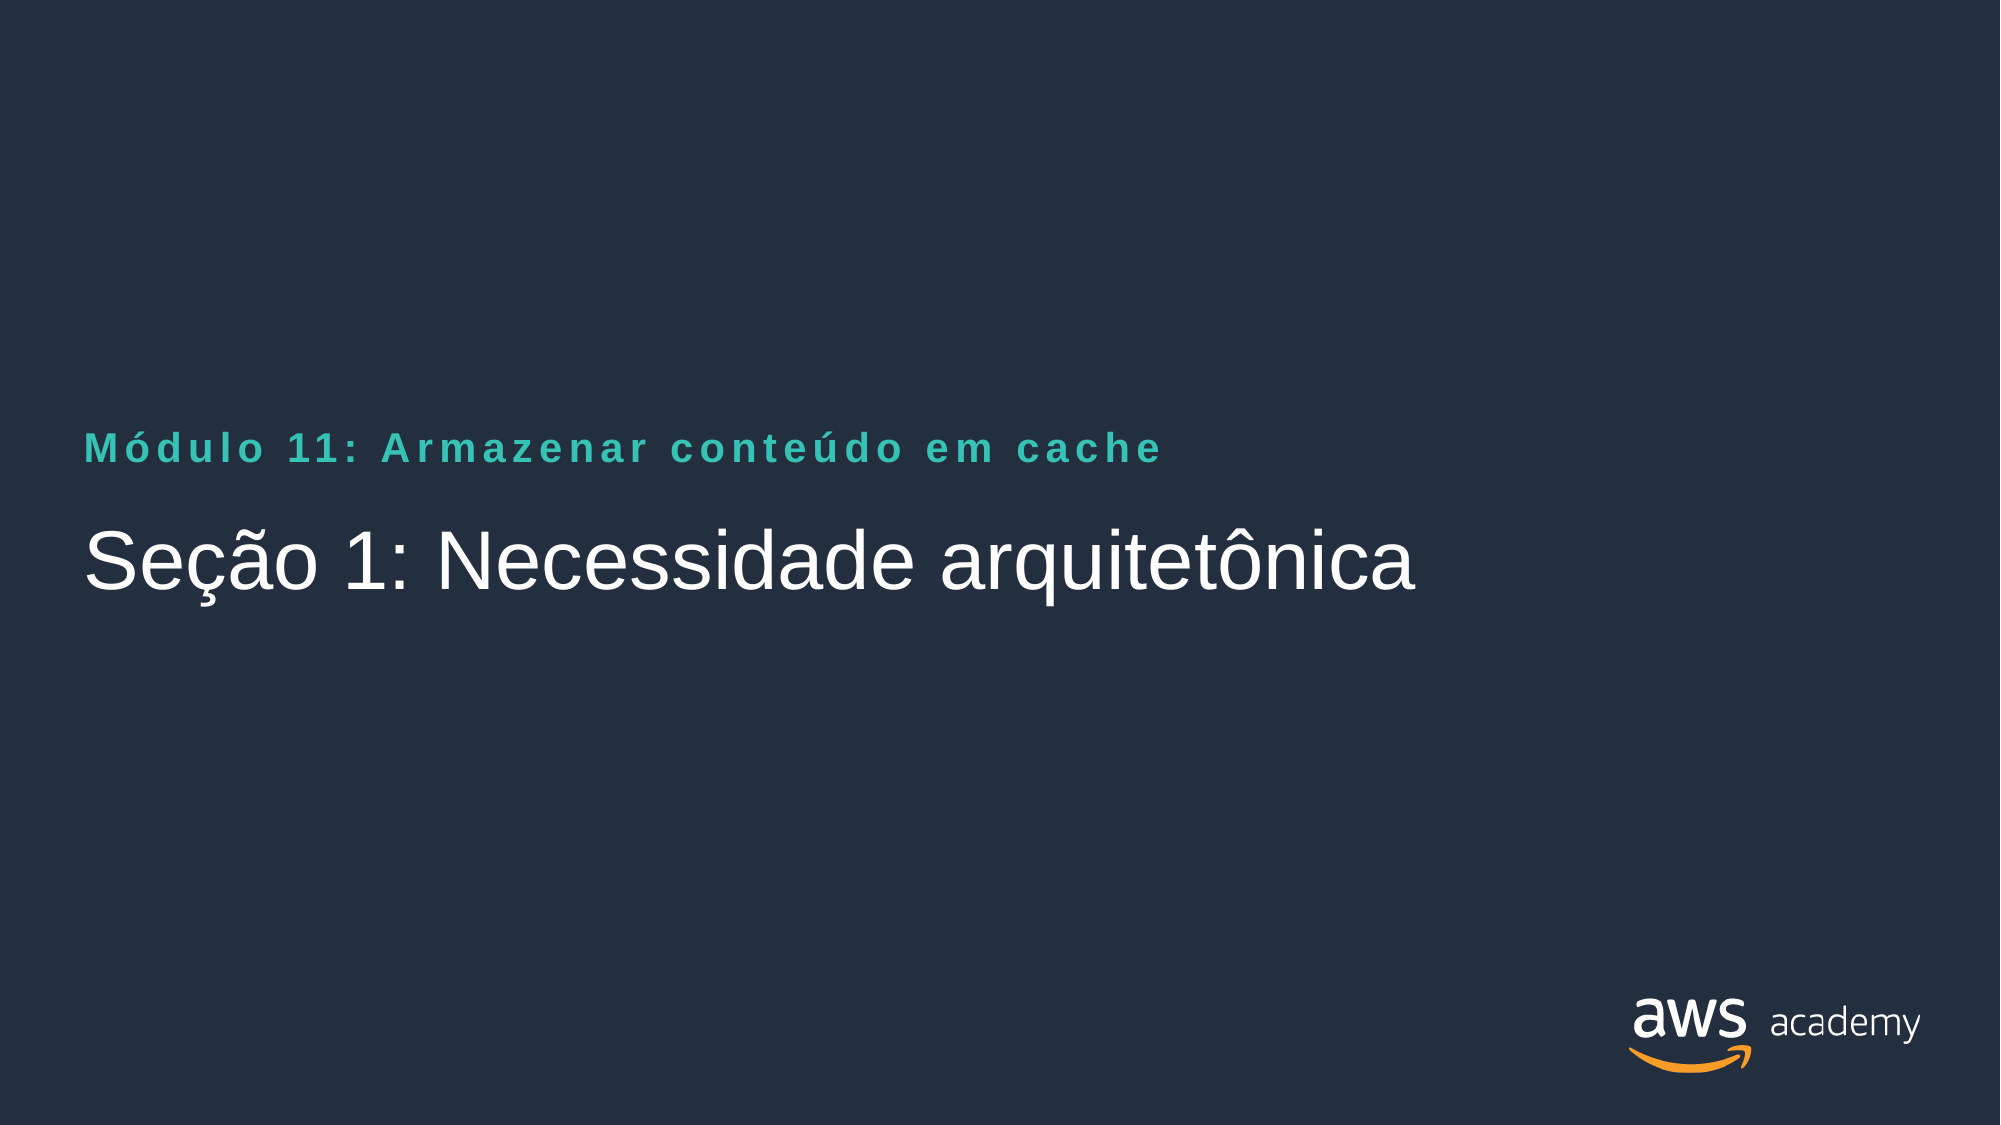

Módulo 11: Armazenar conteúdo em cache
# Seção 1: Necessidade arquitetônica